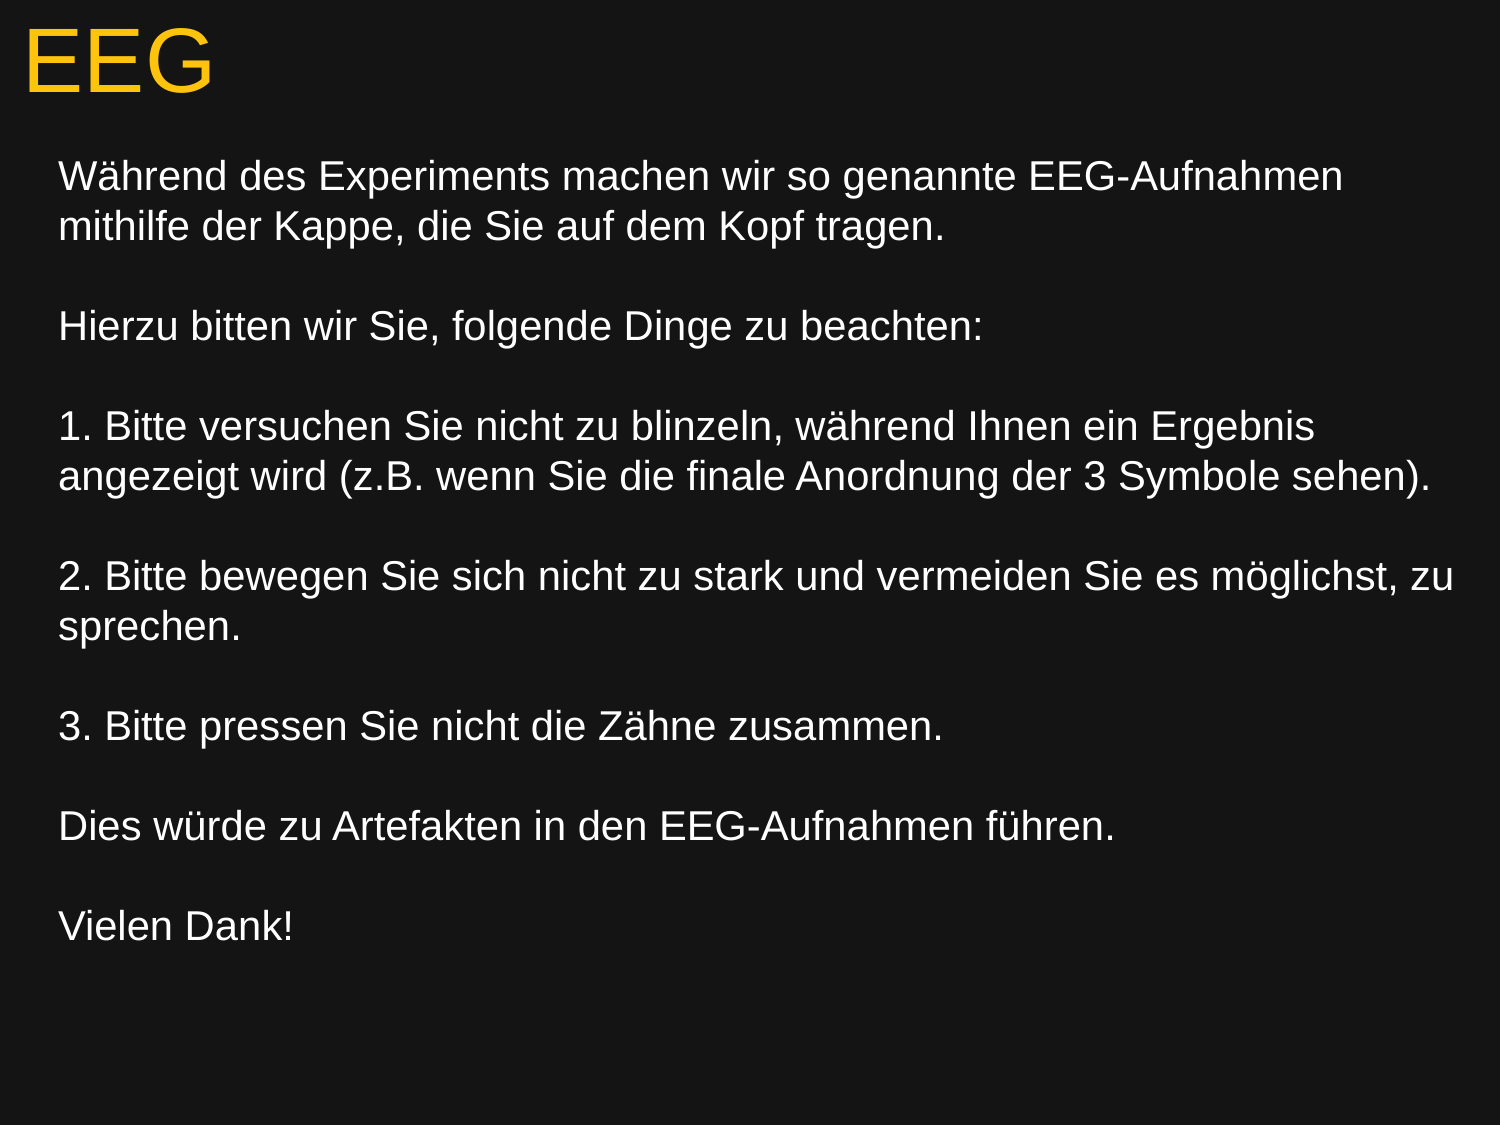

EEG
Während des Experiments machen wir so genannte EEG-Aufnahmen mithilfe der Kappe, die Sie auf dem Kopf tragen.

Hierzu bitten wir Sie, folgende Dinge zu beachten:

1. Bitte versuchen Sie nicht zu blinzeln, während Ihnen ein Ergebnis angezeigt wird (z.B. wenn Sie die finale Anordnung der 3 Symbole sehen).

2. Bitte bewegen Sie sich nicht zu stark und vermeiden Sie es möglichst, zu sprechen.

3. Bitte pressen Sie nicht die Zähne zusammen.

Dies würde zu Artefakten in den EEG-Aufnahmen führen.

Vielen Dank!